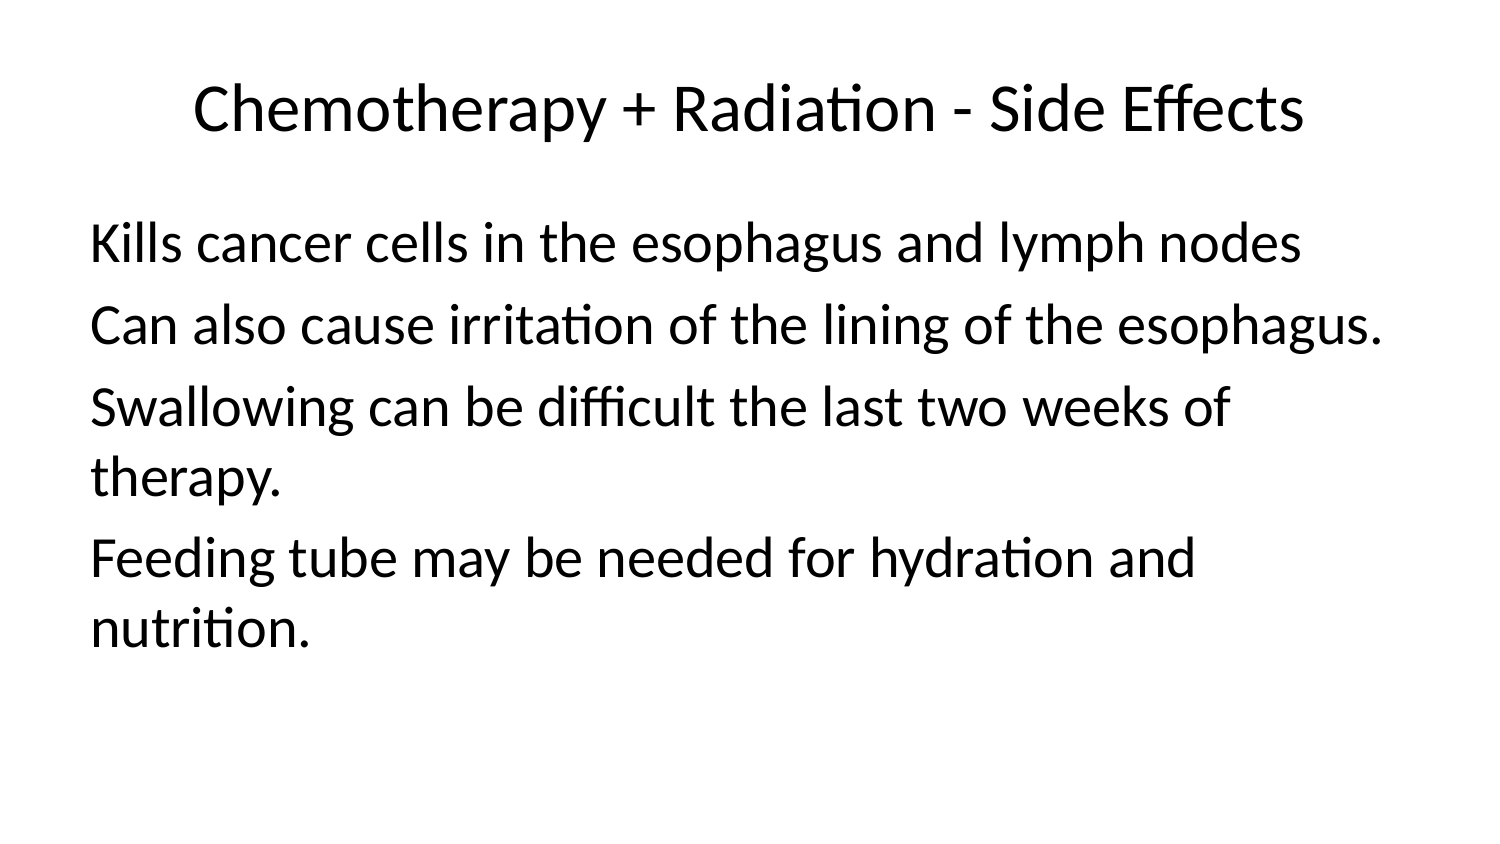

# Chemotherapy + Radiation - Side Effects
Kills cancer cells in the esophagus and lymph nodes
Can also cause irritation of the lining of the esophagus.
Swallowing can be difficult the last two weeks of therapy.
Feeding tube may be needed for hydration and nutrition.